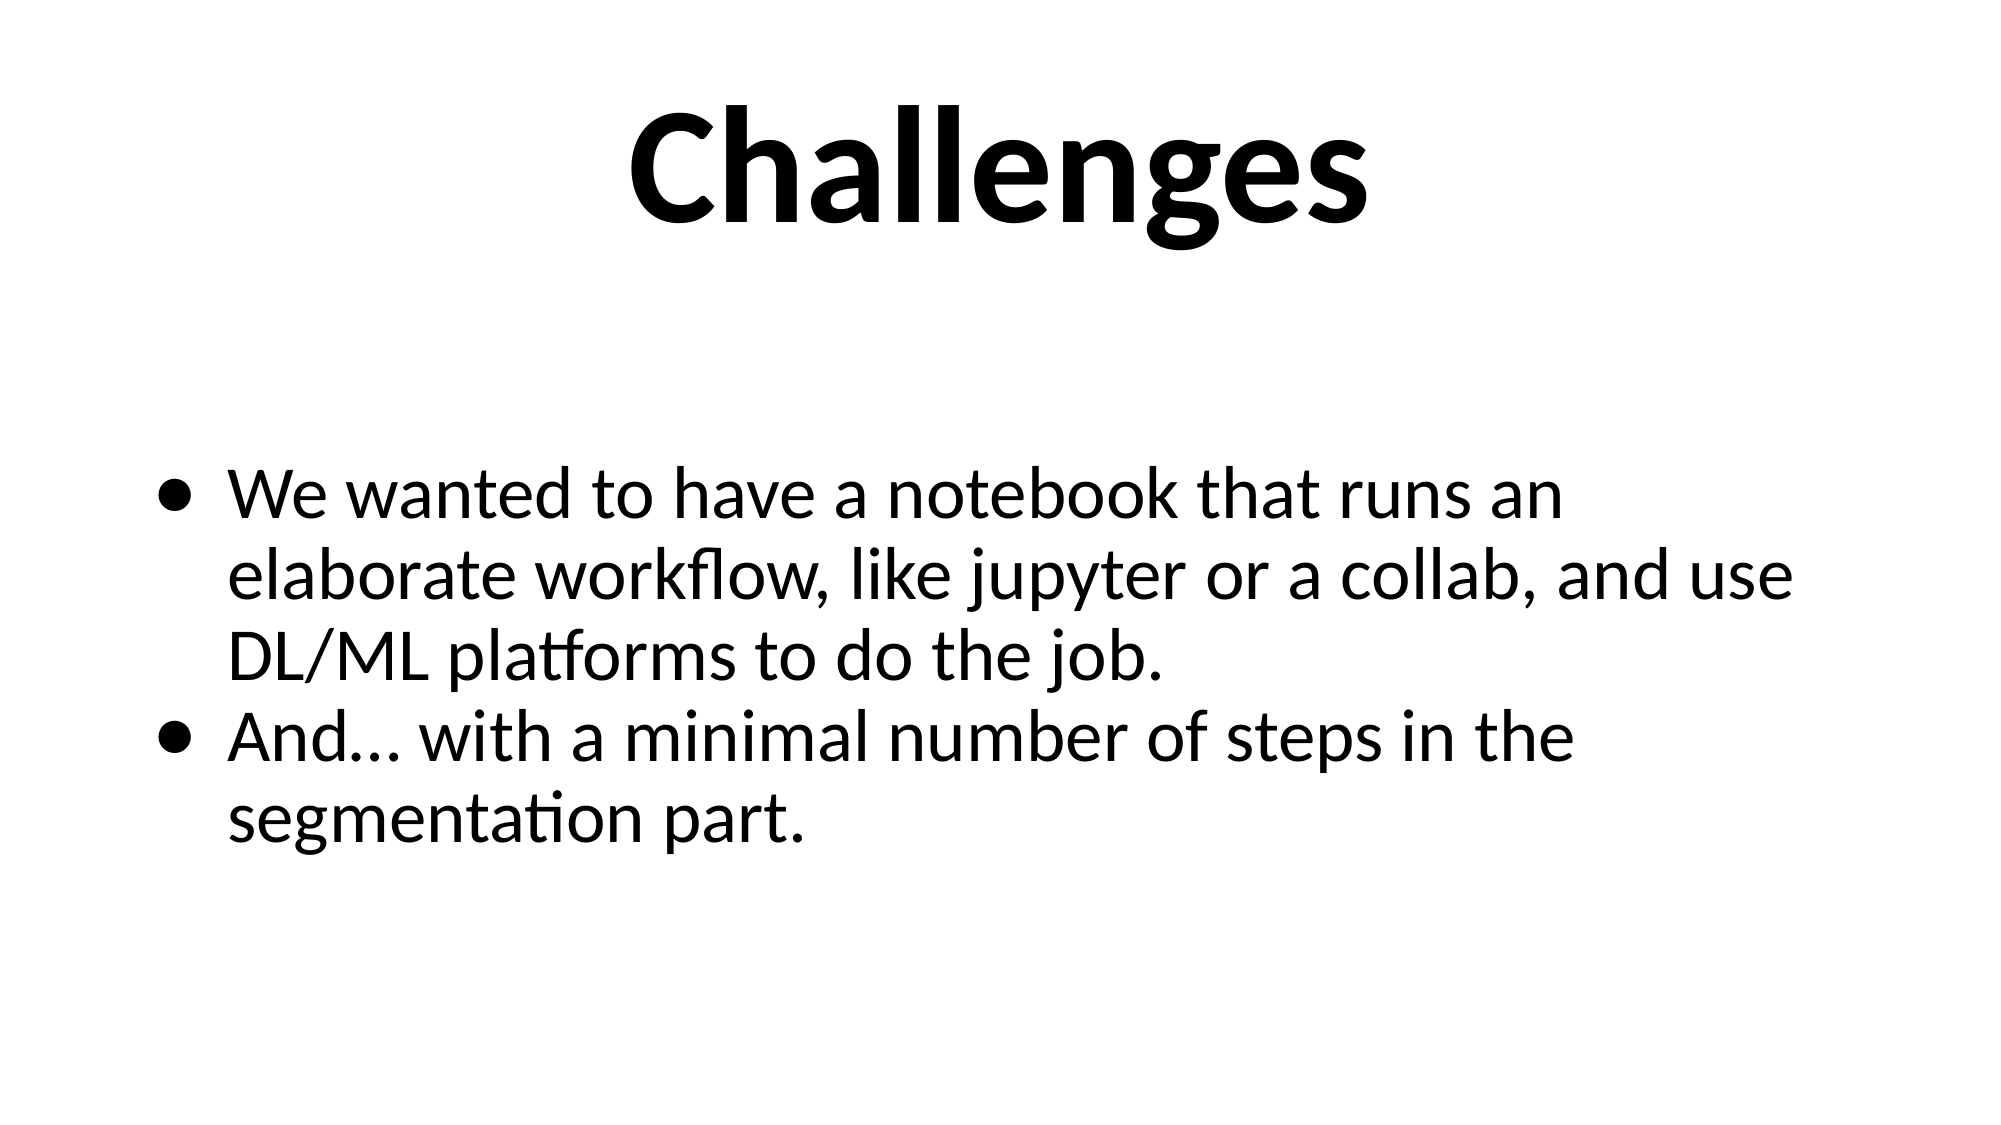

# Challenges
We wanted to have a notebook that runs an elaborate workflow, like jupyter or a collab, and use DL/ML platforms to do the job.
And… with a minimal number of steps in the segmentation part.